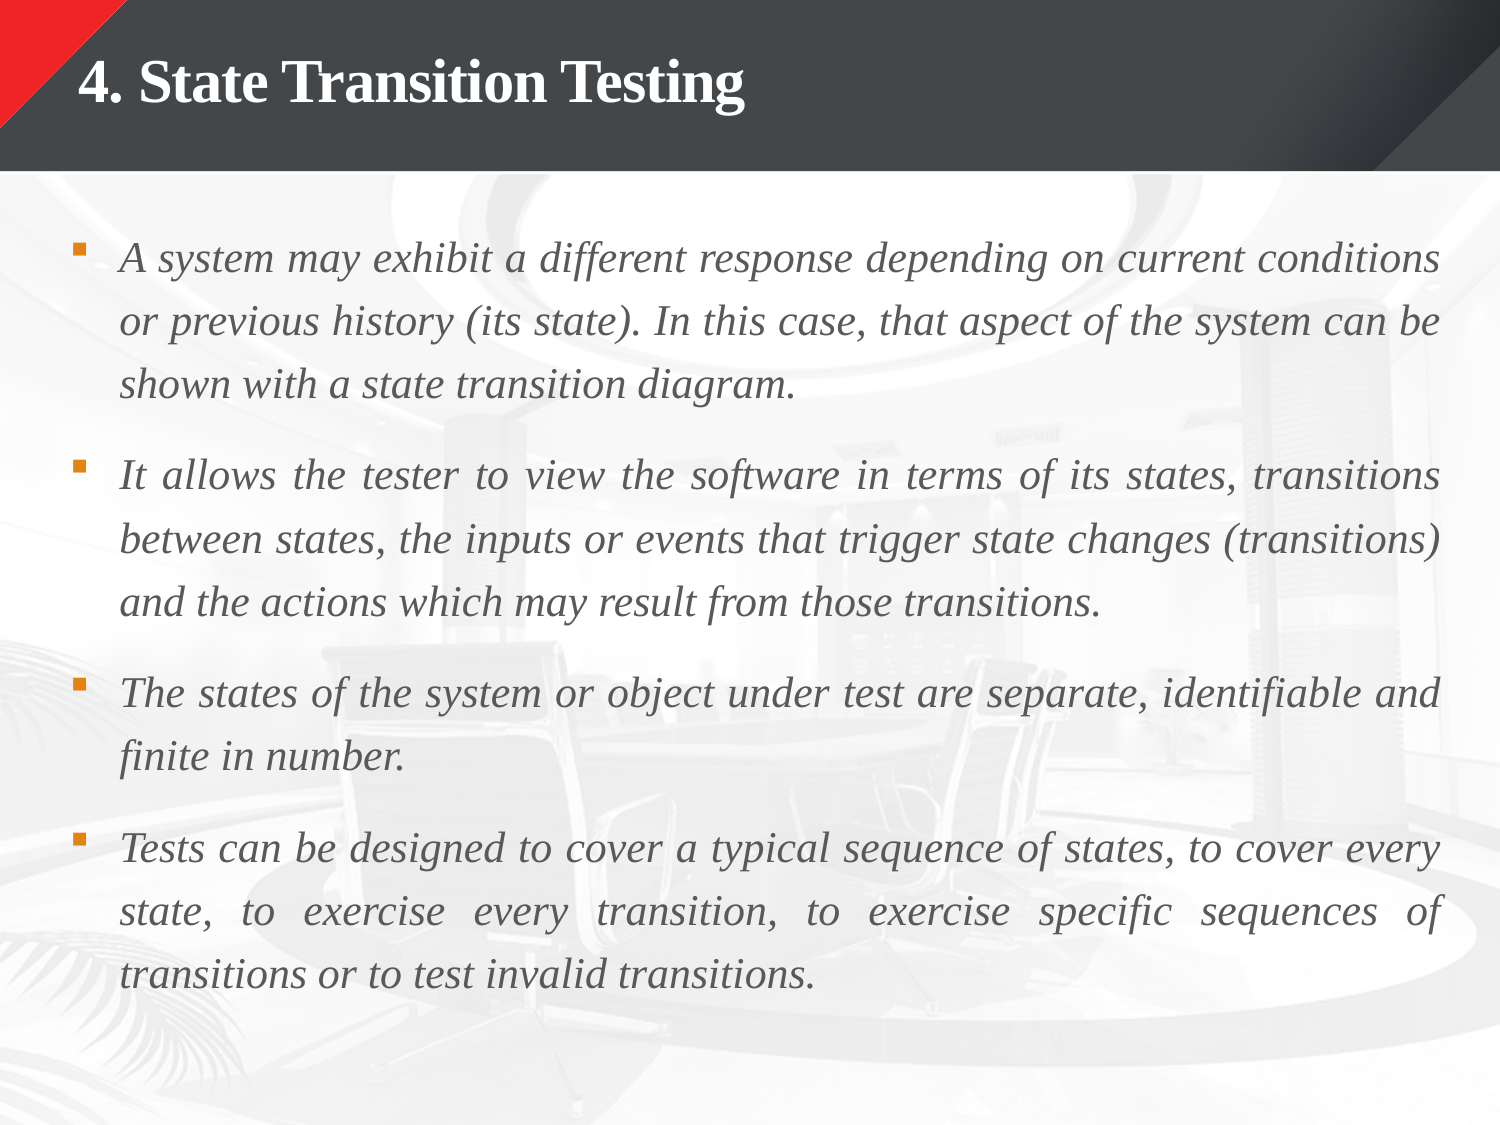

# 4. State Transition Testing
A system may exhibit a different response depending on current conditions or previous history (its state). In this case, that aspect of the system can be shown with a state transition diagram.
It allows the tester to view the software in terms of its states, transitions between states, the inputs or events that trigger state changes (transitions) and the actions which may result from those transitions.
The states of the system or object under test are separate, identifiable and finite in number.
Tests can be designed to cover a typical sequence of states, to cover every state, to exercise every transition, to exercise specific sequences of transitions or to test invalid transitions.